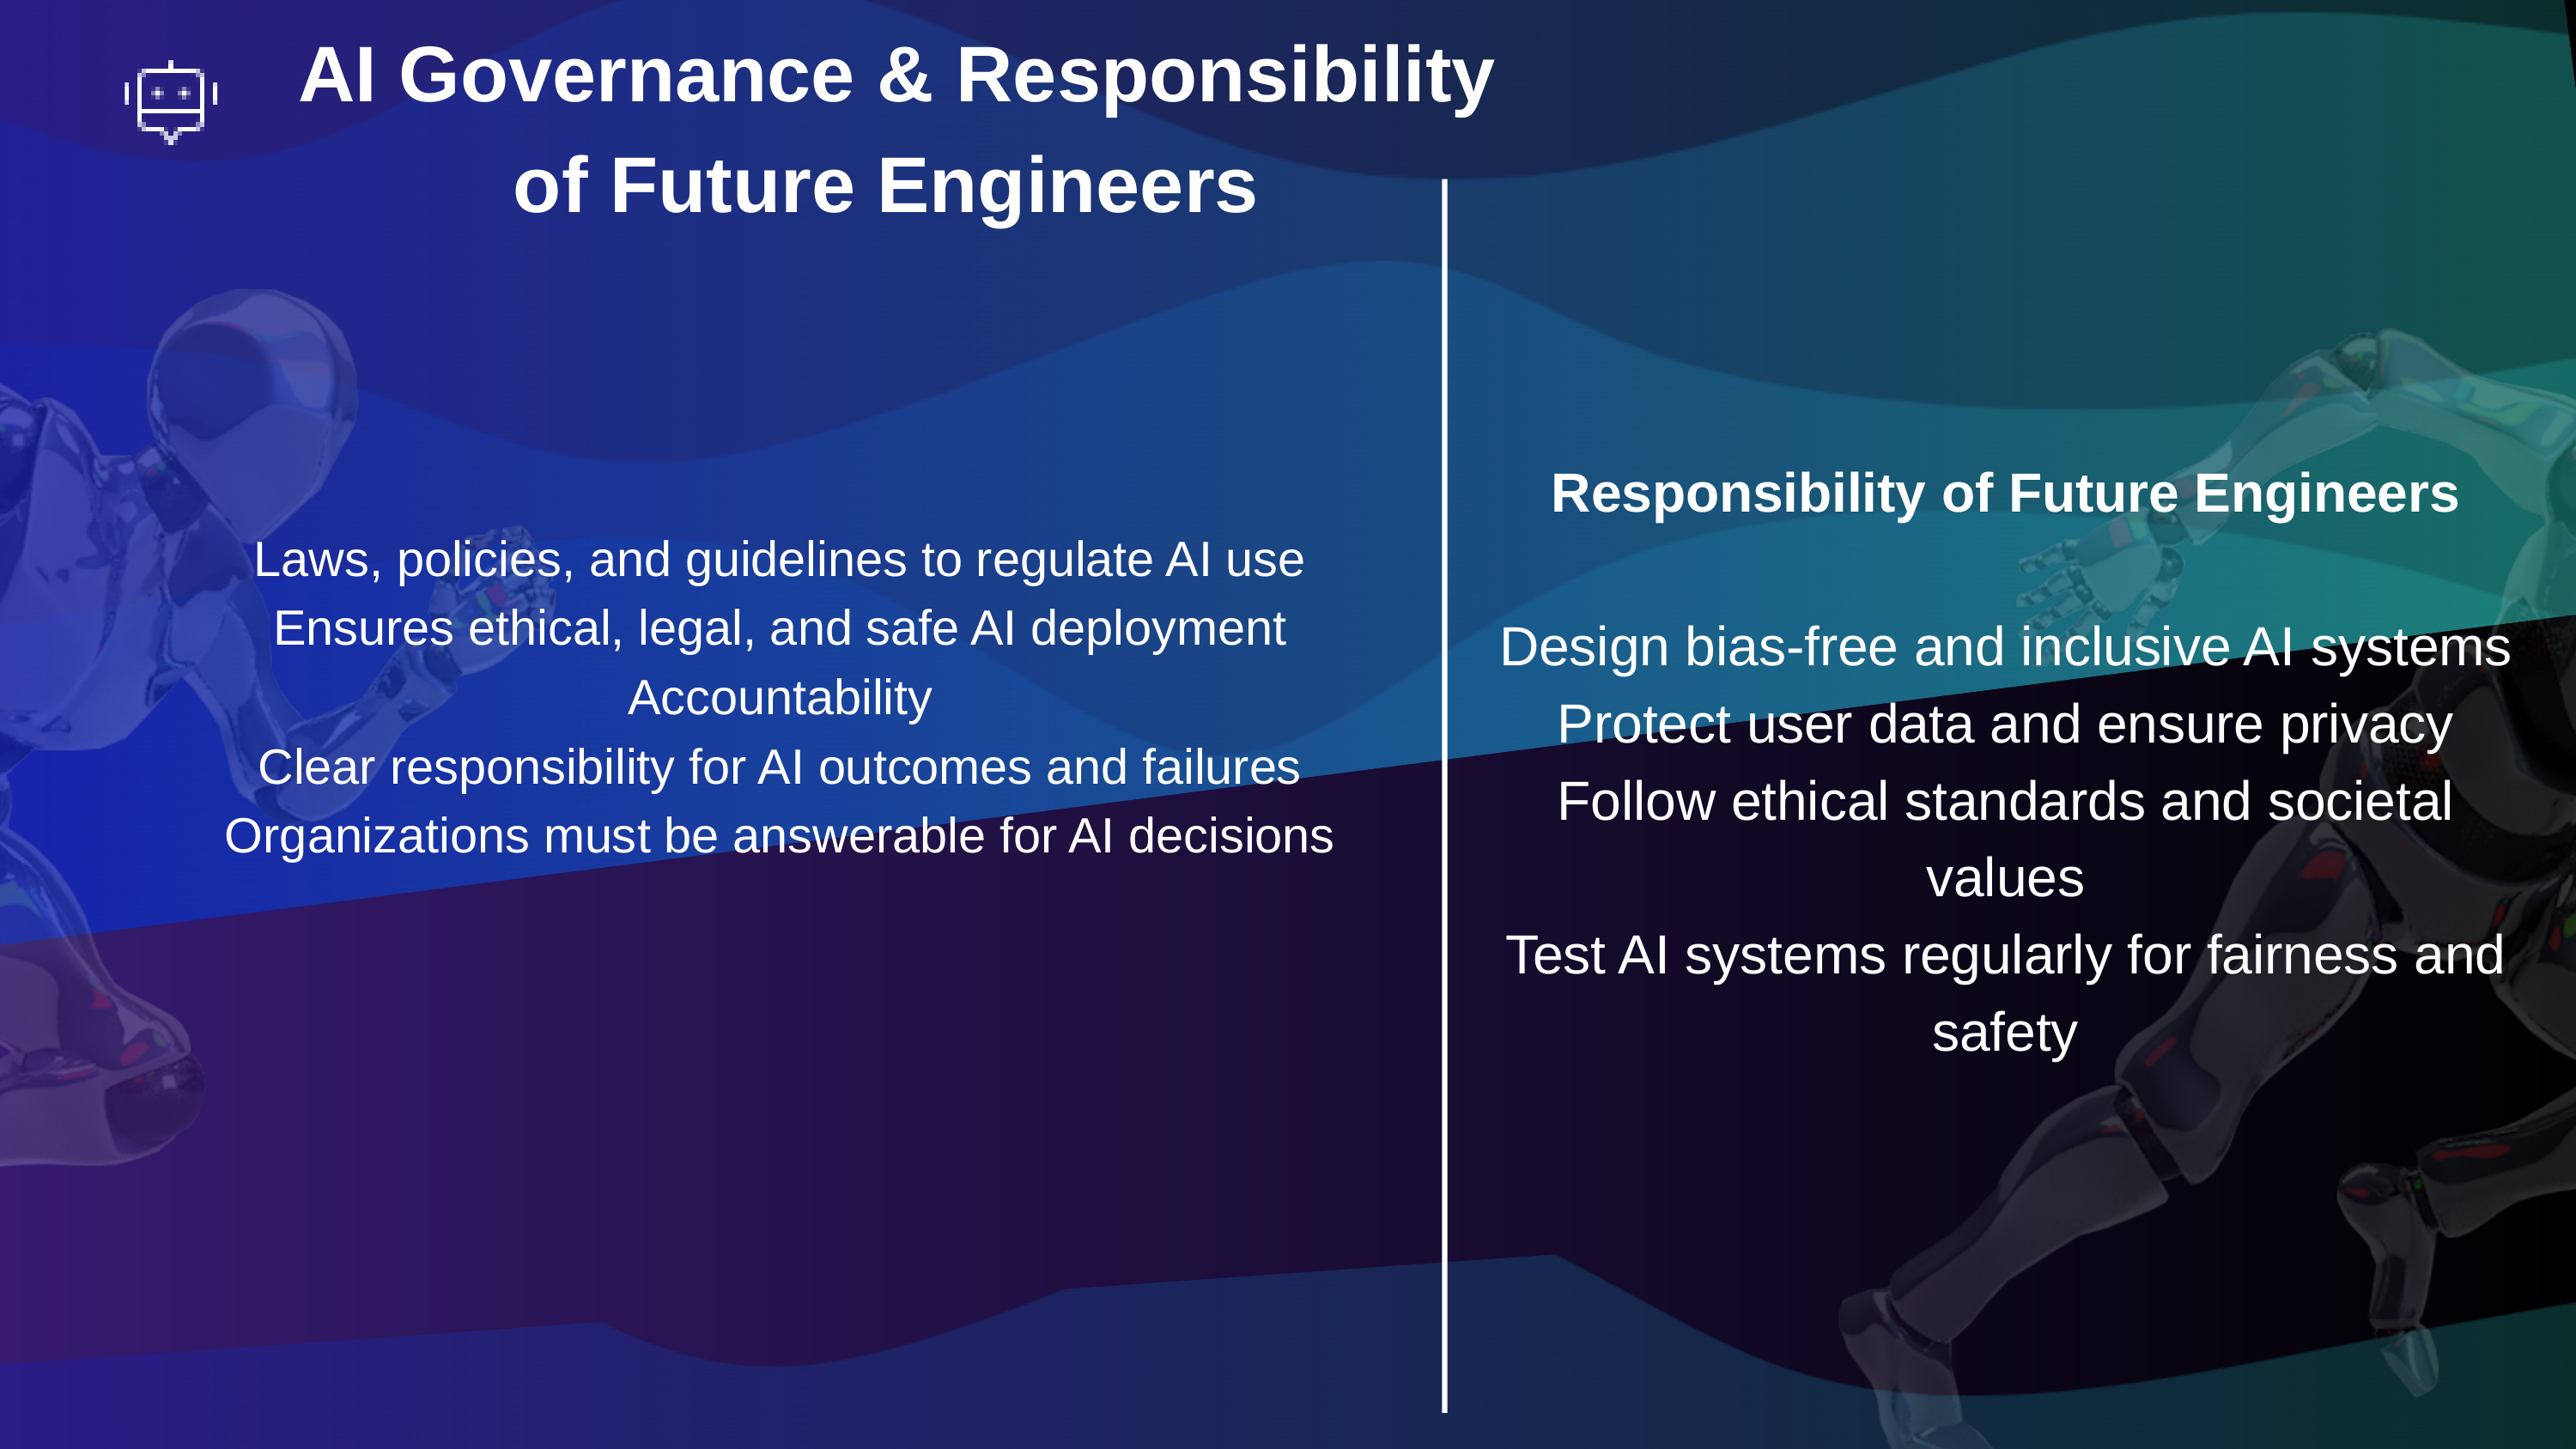

AI Governance & Responsibility of Future Engineers

Responsibility of Future Engineers

Design bias-free and inclusive AI systems
Protect user data and ensure privacy
Follow ethical standards and societal values
Test AI systems regularly for fairness and safety

Laws, policies, and guidelines to regulate AI use
Ensures ethical, legal, and safe AI deployment
Accountability
Clear responsibility for AI outcomes and failures
Organizations must be answerable for AI decisions